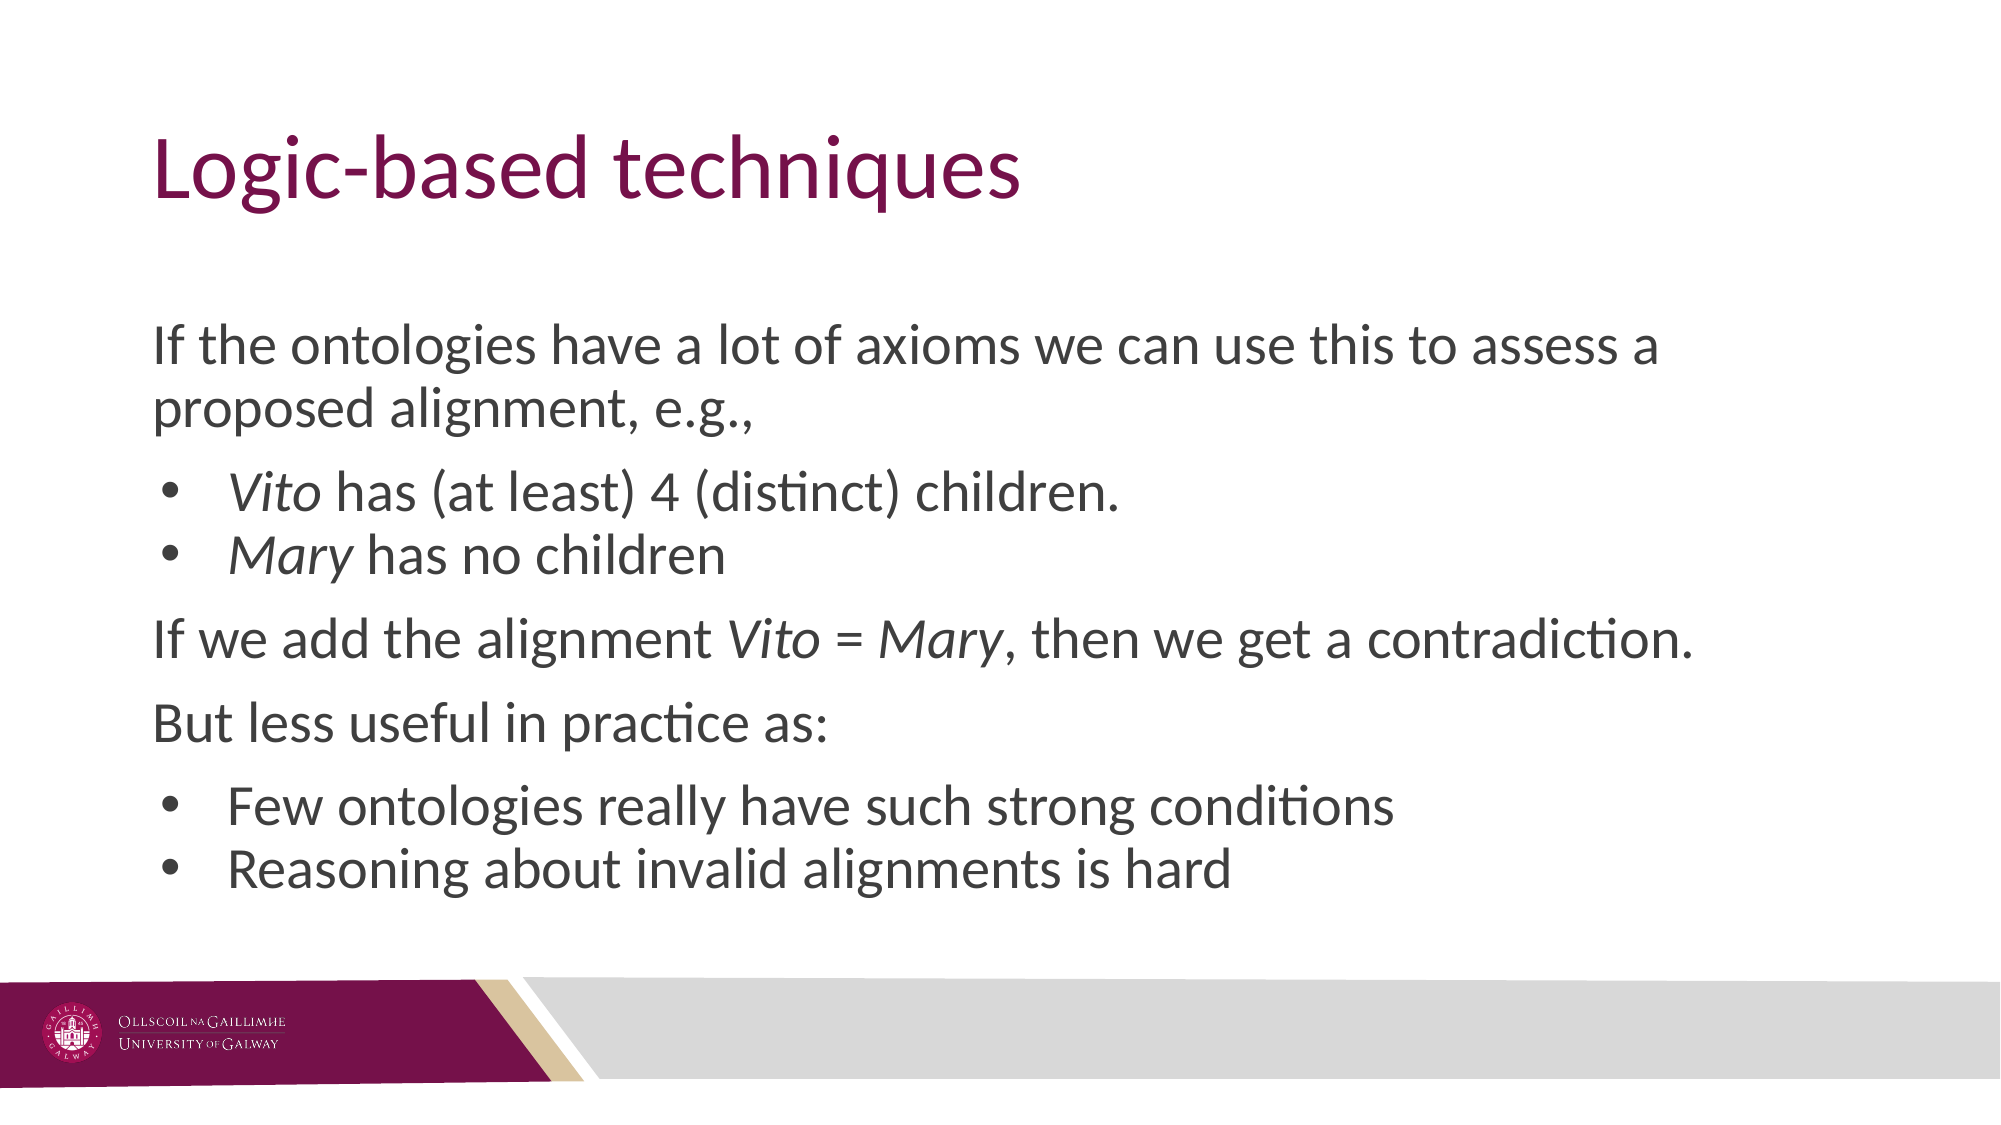

# Logic-based techniques
If the ontologies have a lot of axioms we can use this to assess a proposed alignment, e.g.,
Vito has (at least) 4 (distinct) children.
Mary has no children
If we add the alignment Vito = Mary, then we get a contradiction.
But less useful in practice as:
Few ontologies really have such strong conditions
Reasoning about invalid alignments is hard